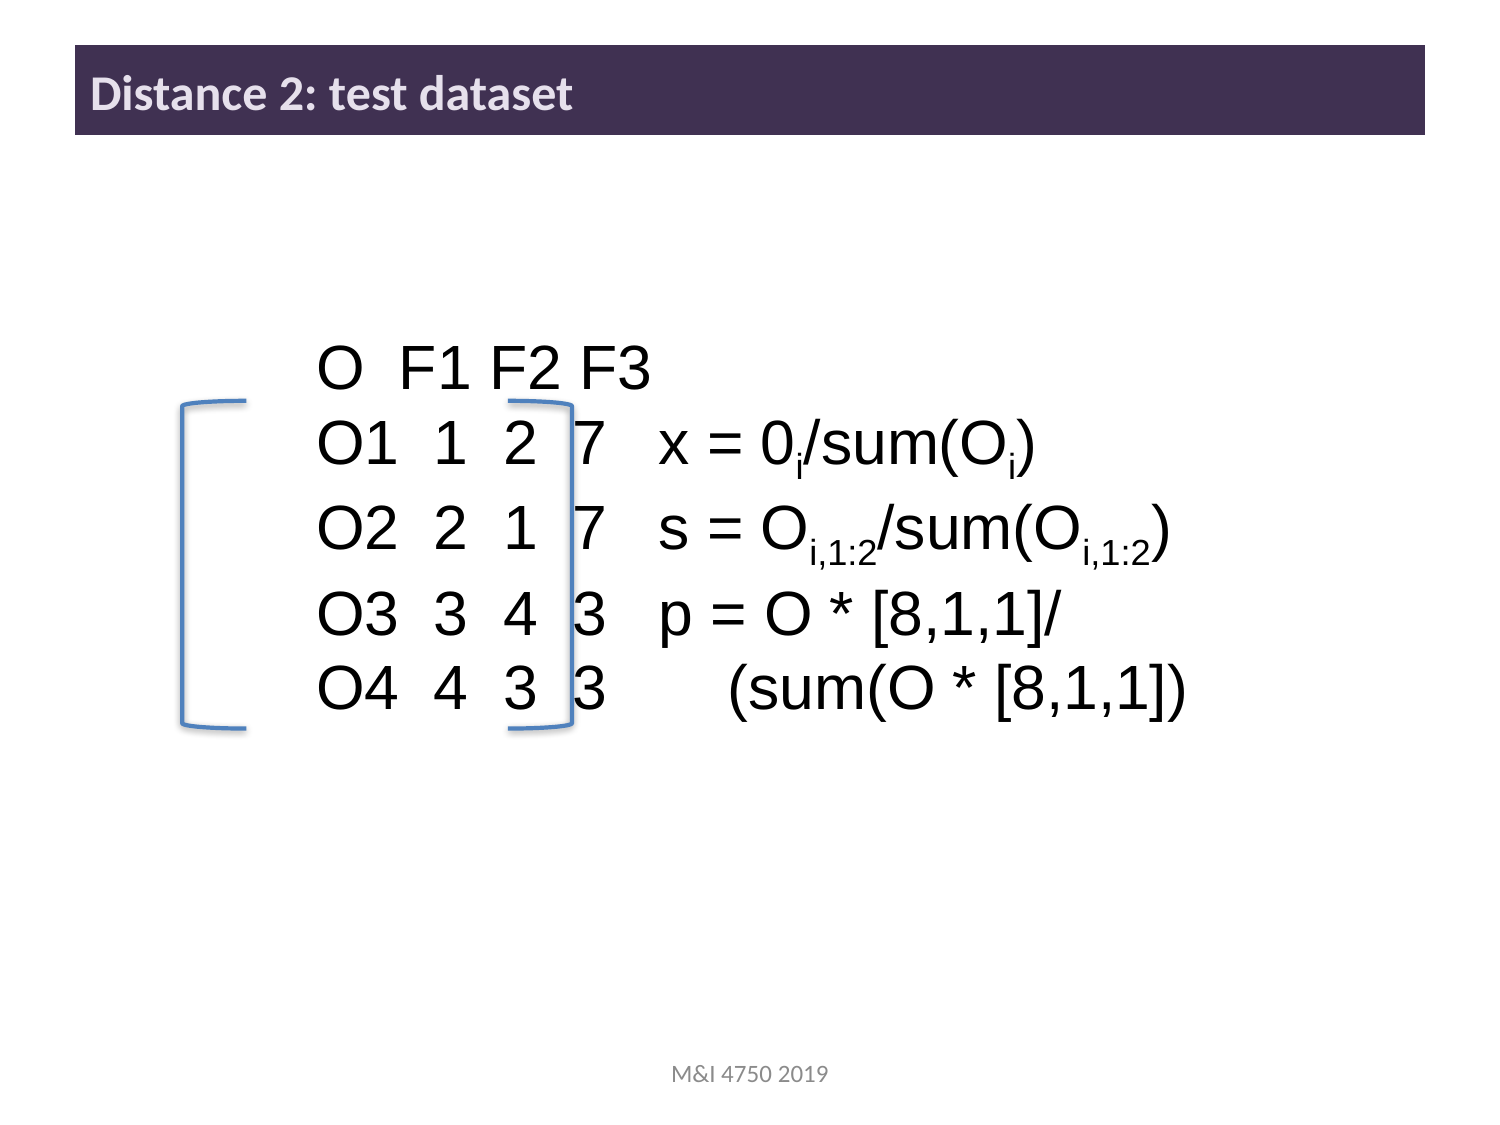

# Distance 2: test dataset
O  F1 F2 F3
O1  1  2  7   x = 0i/sum(Oi)
O2  2  1  7   s = Oi,1:2/sum(Oi,1:2)
O3  3  4  3   p = O * [8,1,1]/
O4  4  3  3       (sum(O * [8,1,1])

M&I 4750 2019
O  F1 F2 F3
O1  1  2  7   x = 0i/sum(Oi)
O2  2  1  7   s = Oi,1:2/sum(Oi,1:2)
O3  3  4  3   p = O * [8,1,1]/
O4  4  3  3       (sum(O * [8,1,1])